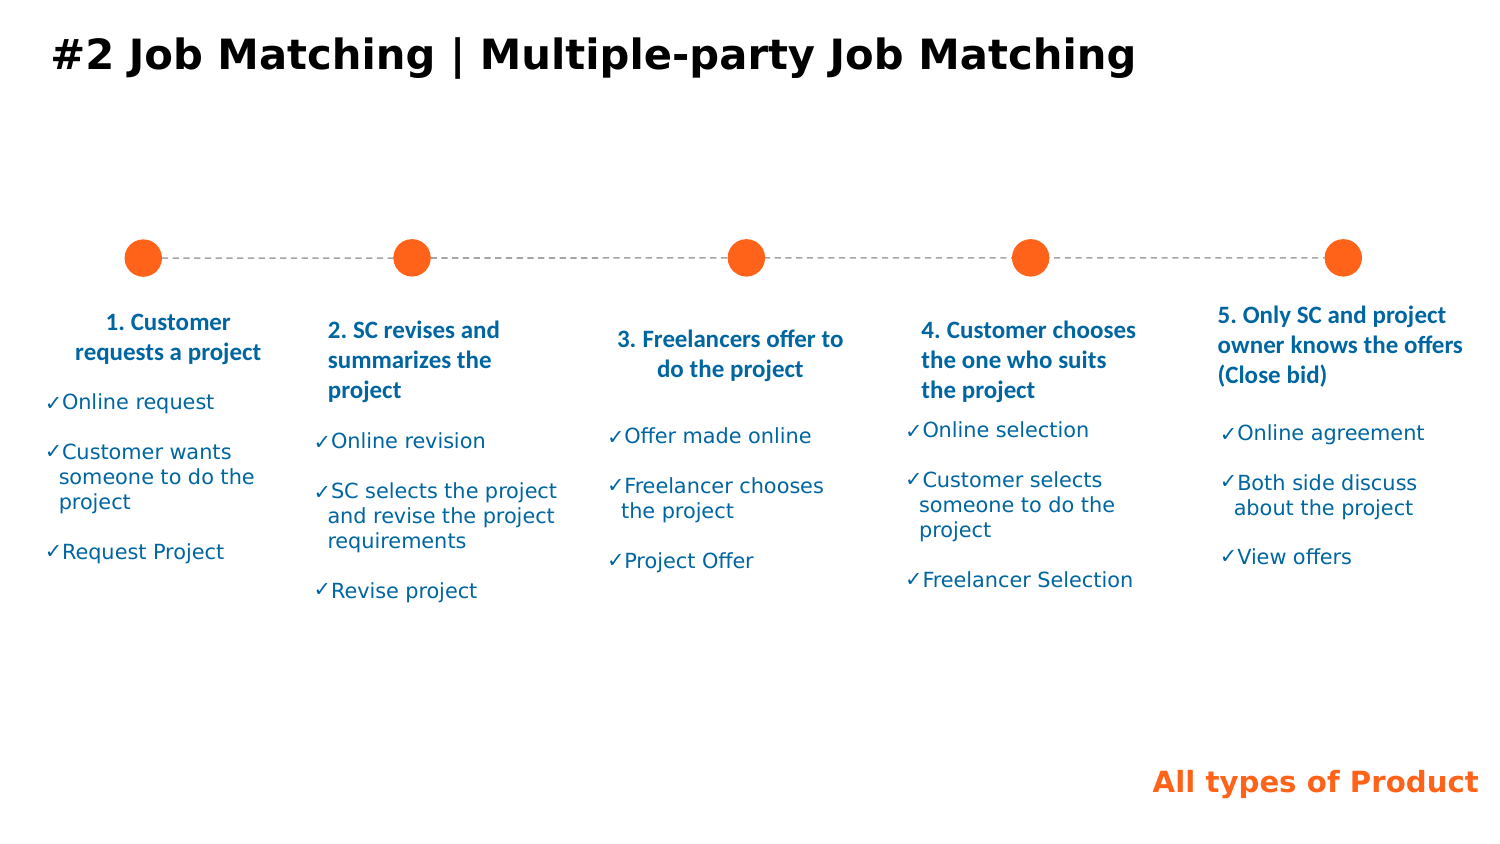

# #2 Job Matching | Multiple-party Job Matching

5. Only SC and project owner knows the offers (Close bid)
1. Customer requests a project
2. SC revises and summarizes the project

4. Customer chooses the one who suits the project

3. Freelancers offer to do the project

Online request

Customer wants someone to do the project

Request Project
Online selection

Customer selects someone to do the project

Freelancer Selection
Online agreement

Both side discuss about the project

View offers

Offer made online

Freelancer chooses the project

Project Offer
Online revision
SC selects the project
and revise the project requirements
Revise project
All types of Product